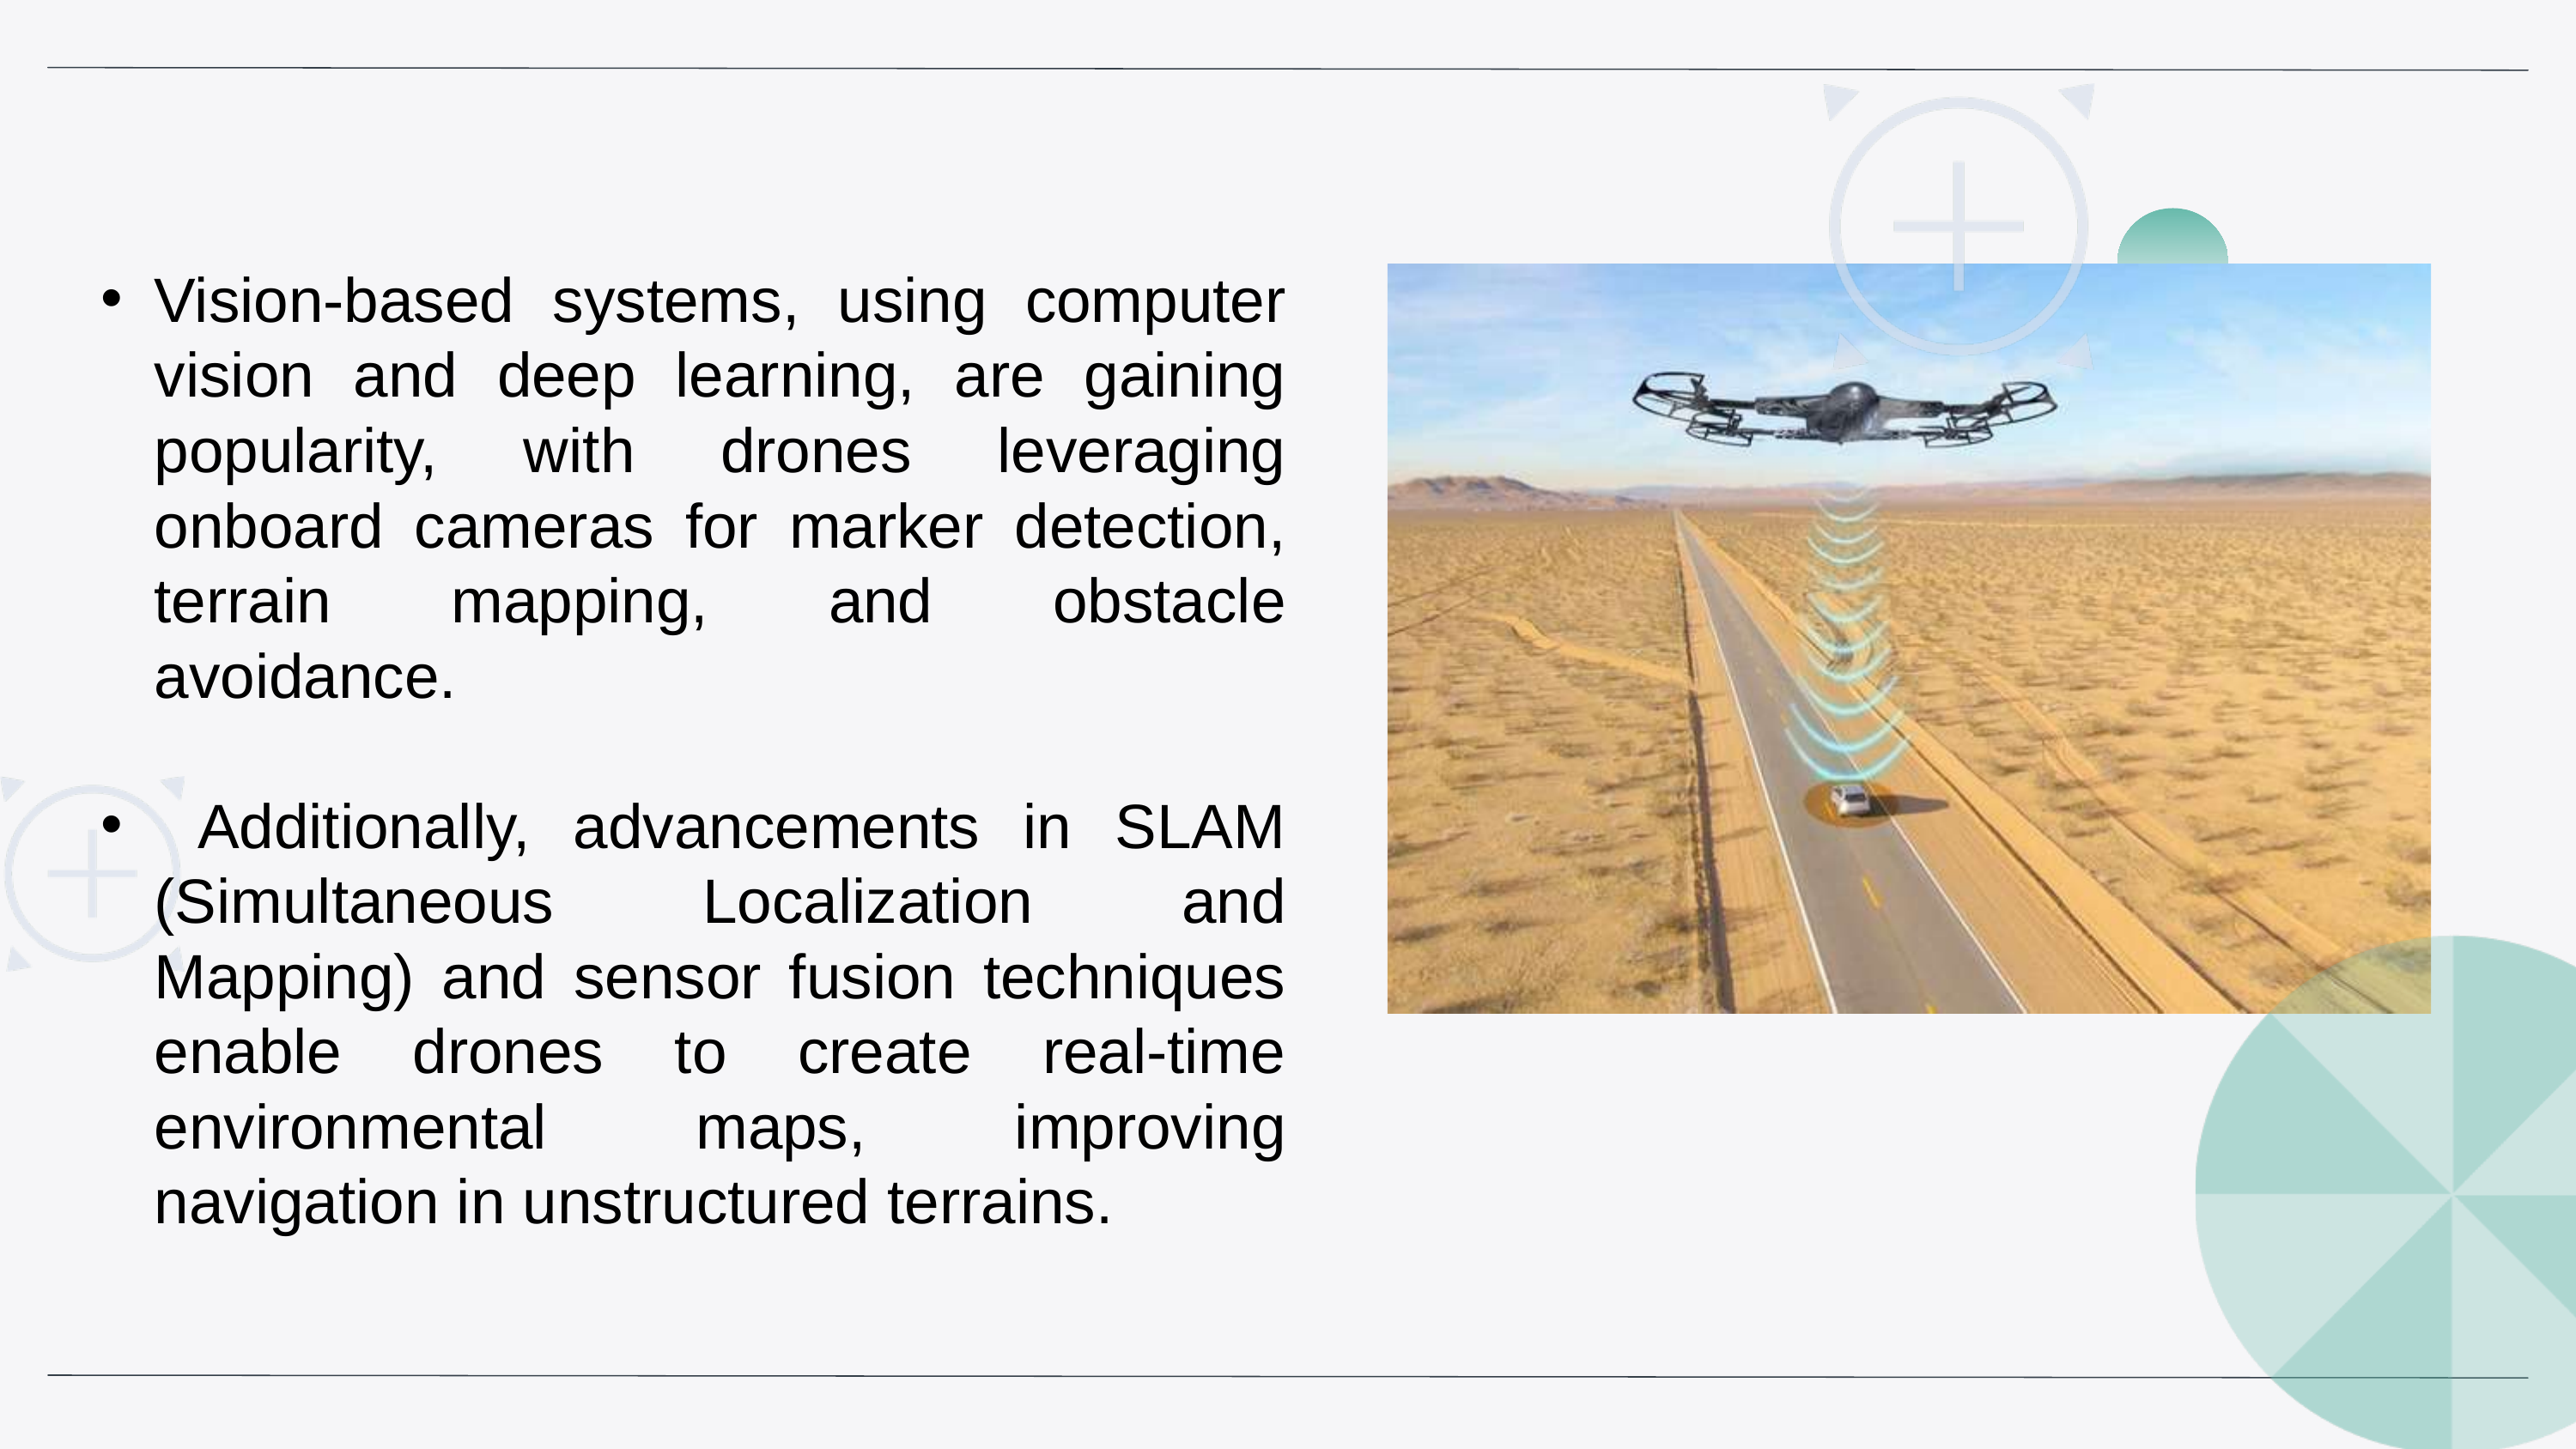

Vision-based systems, using computer vision and deep learning, are gaining popularity, with drones leveraging onboard cameras for marker detection, terrain mapping, and obstacle avoidance.

 Additionally, advancements in SLAM (Simultaneous Localization and Mapping) and sensor fusion techniques enable drones to create real-time environmental maps, improving navigation in unstructured terrains.